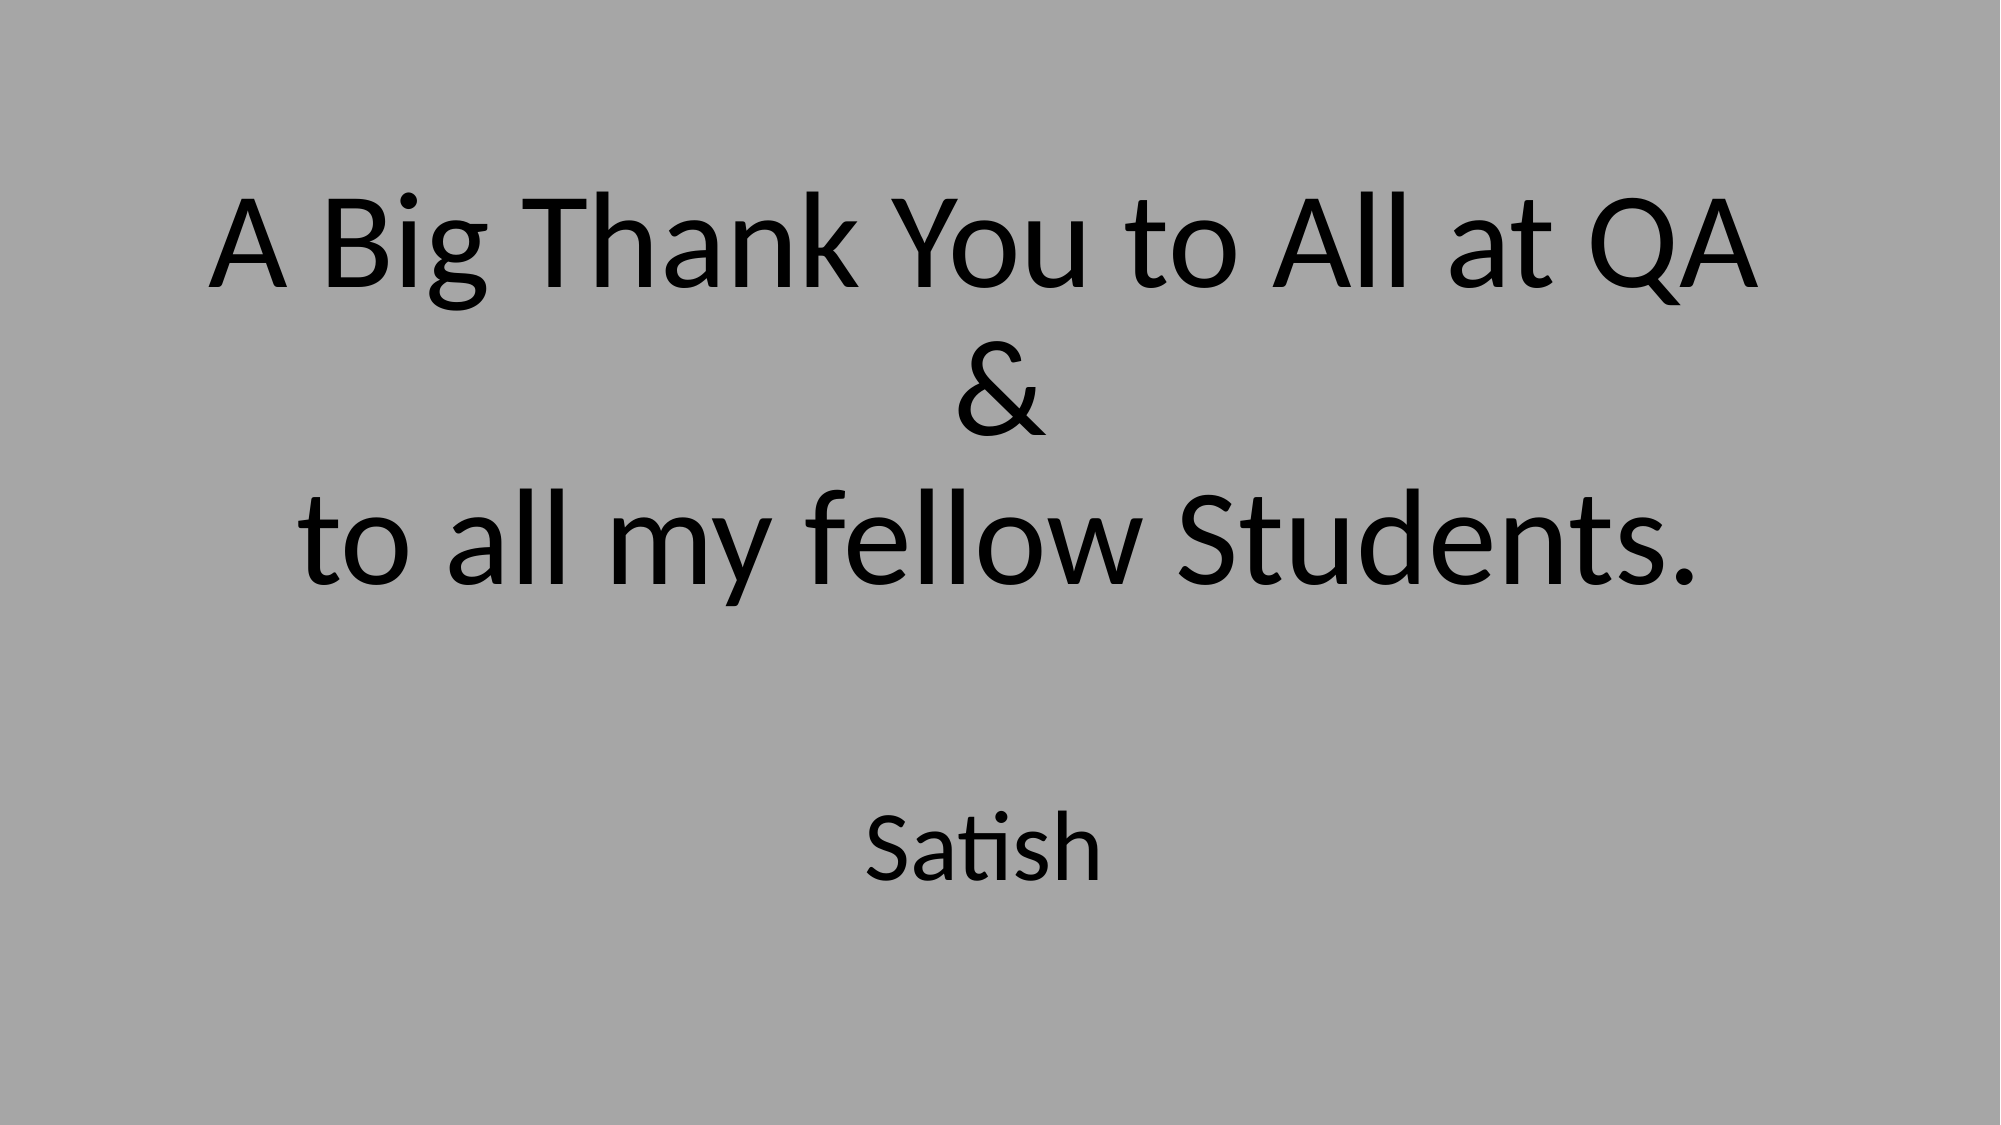

# A Big Thank You to All at QA & to all my fellow Students. Satish